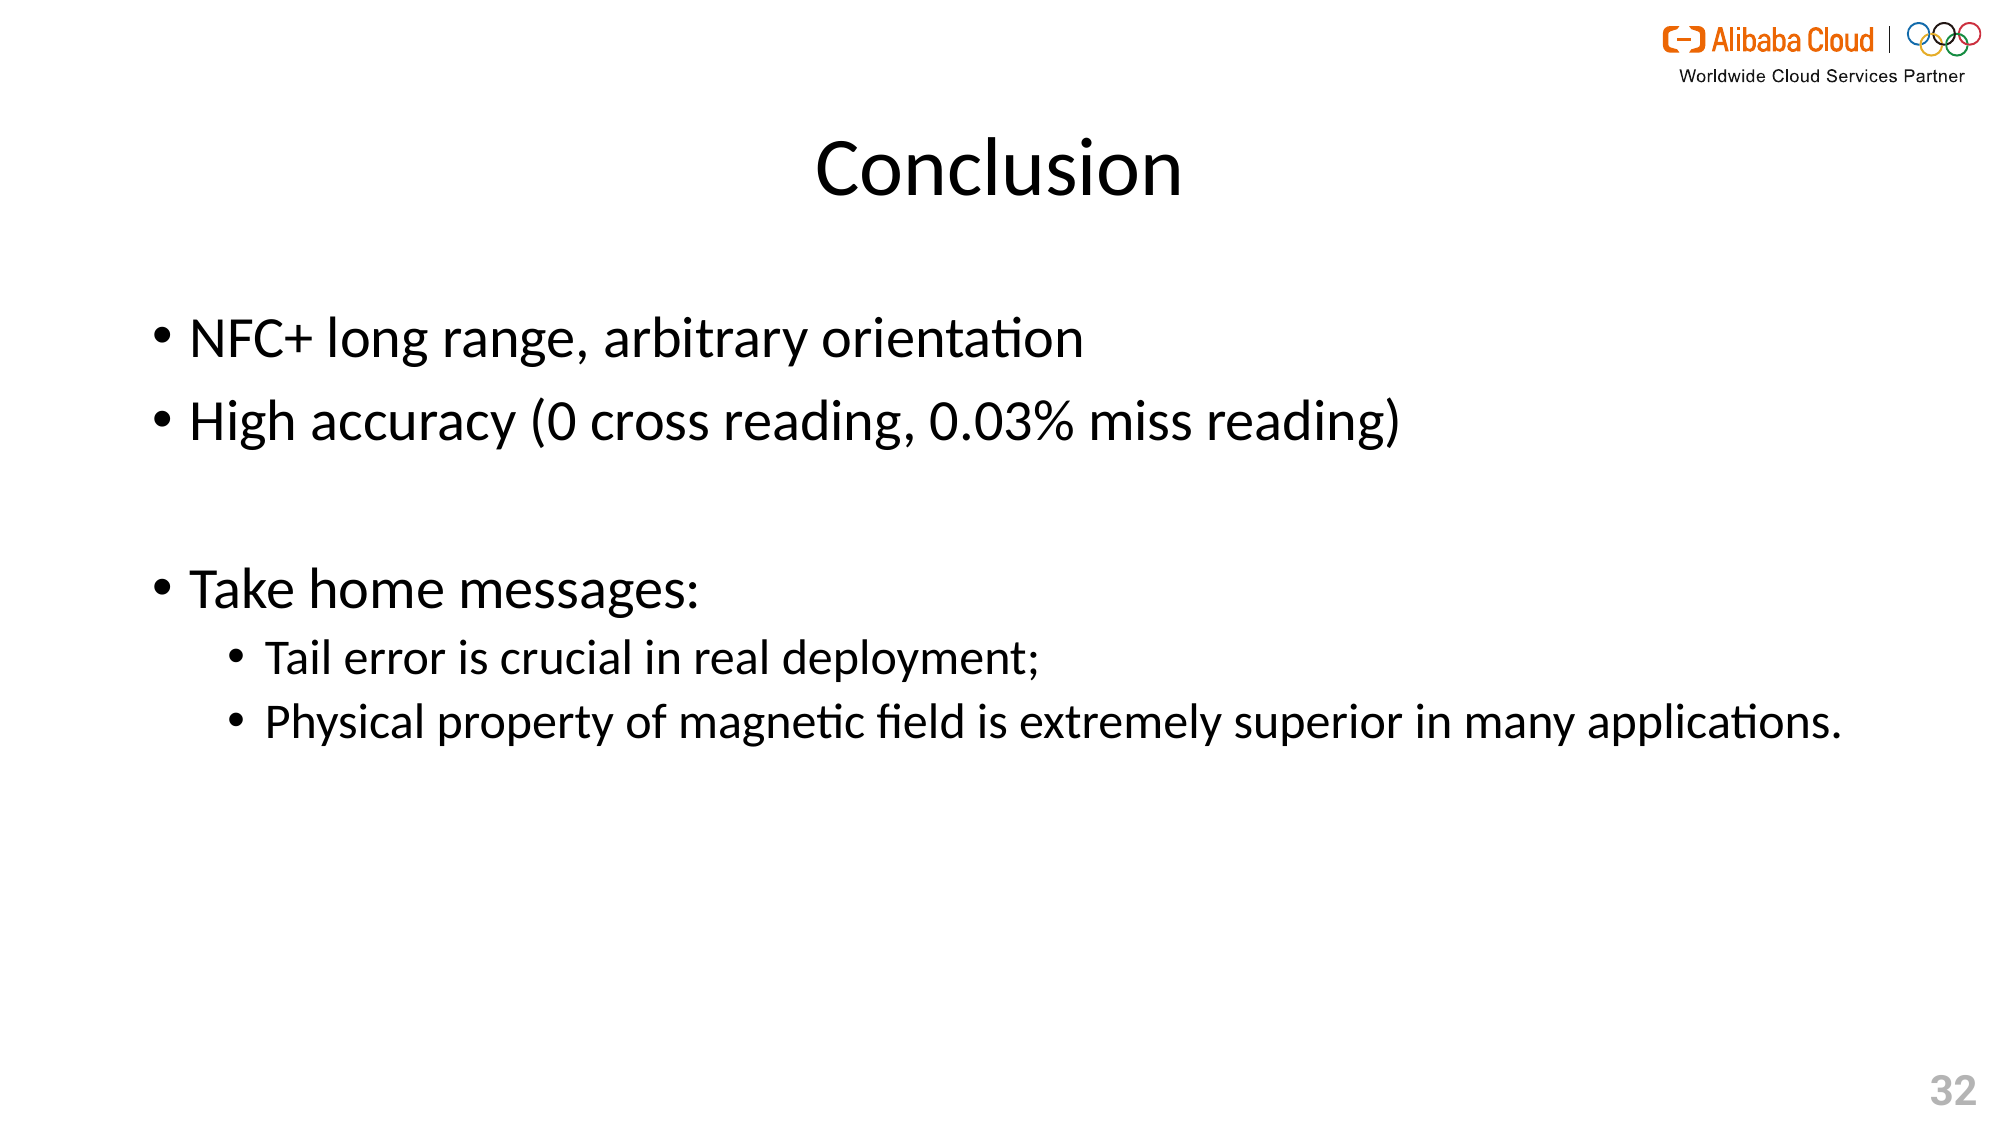

# Conclusion
NFC+ long range, arbitrary orientation
High accuracy (0 cross reading, 0.03% miss reading)

Take home messages:
Tail error is crucial in real deployment;
Physical property of magnetic field is extremely superior in many applications.

32